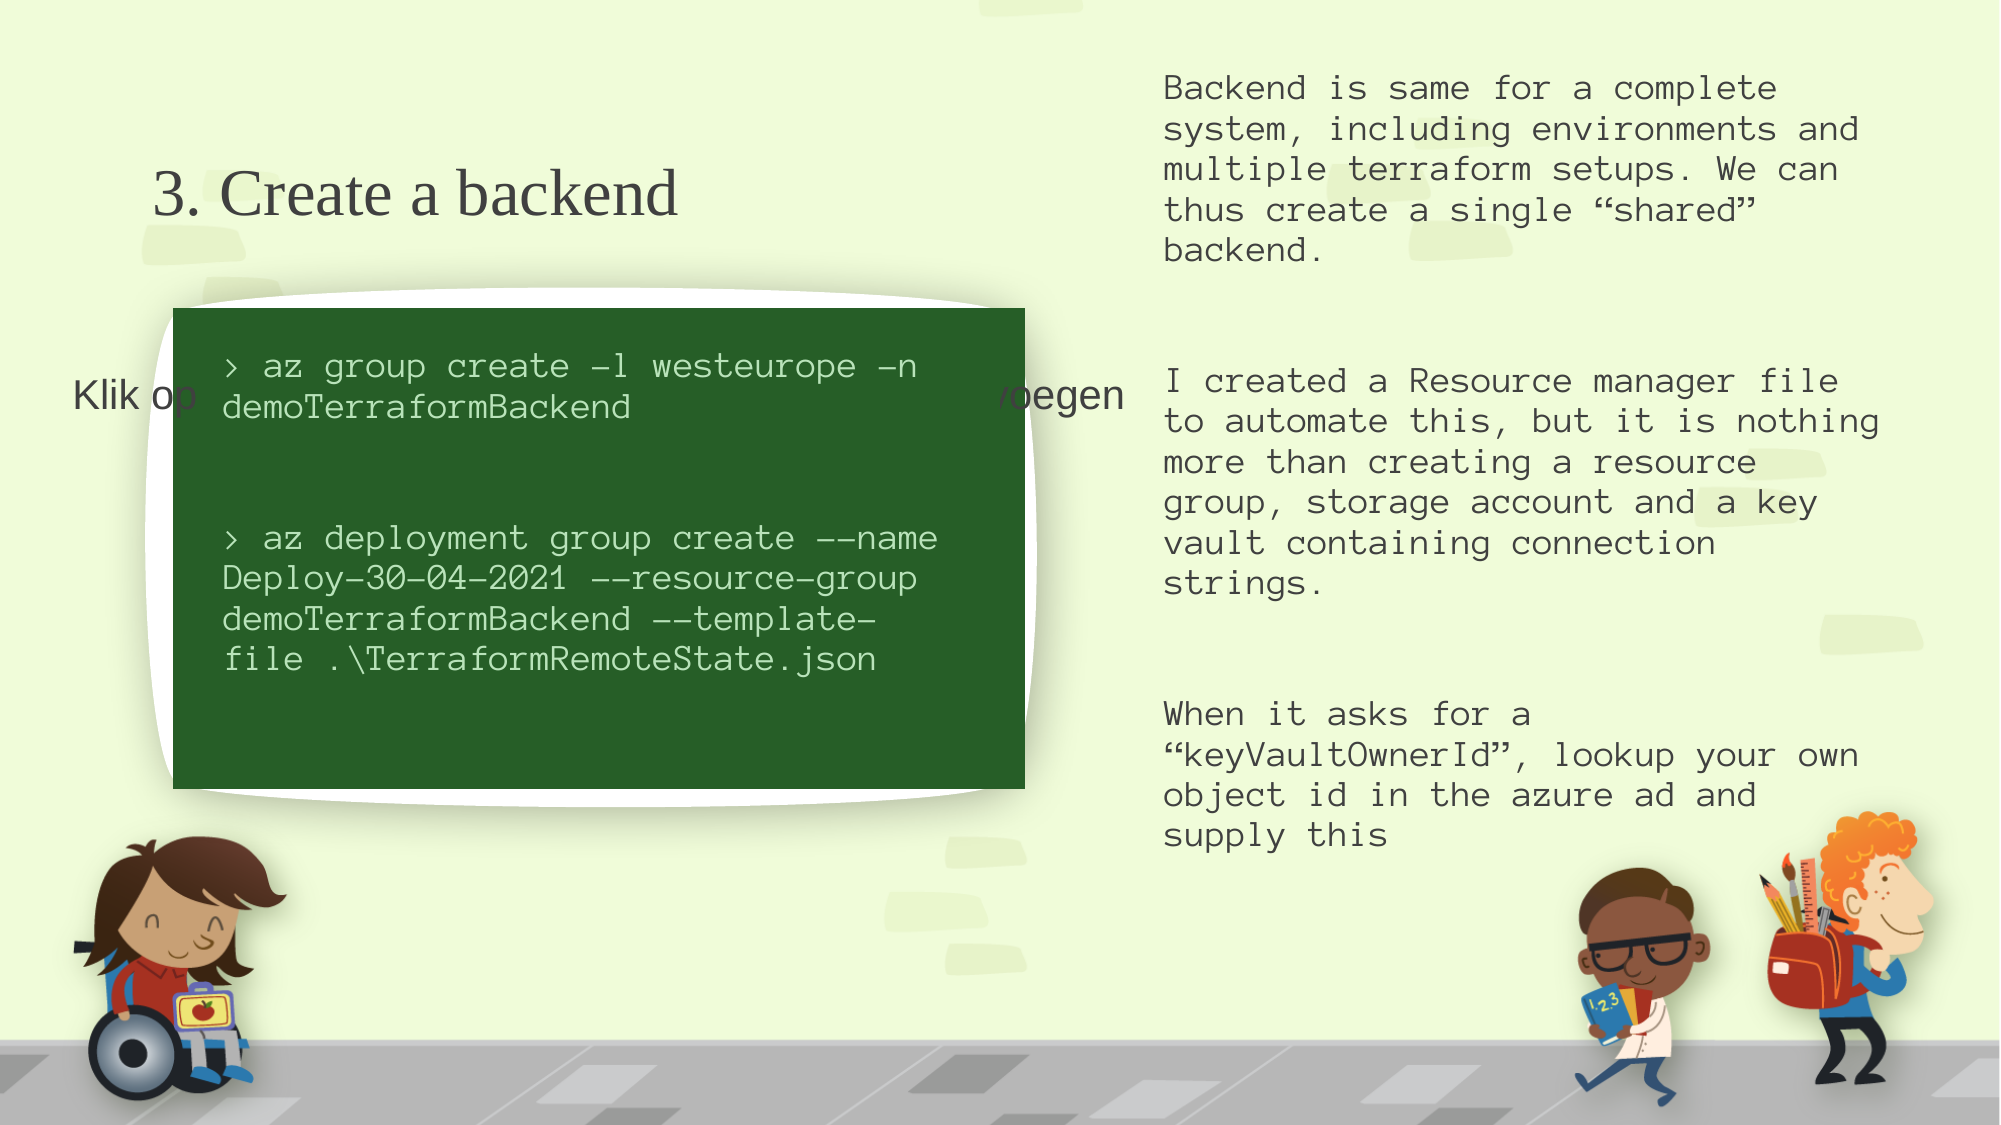

# 3. Create a backend
Backend is same for a complete system, including environments and multiple terraform setups. We can thus create a single “shared” backend.

I created a Resource manager file to automate this, but it is nothing more than creating a resource group, storage account and a key vault containing connection strings.

When it asks for a “keyVaultOwnerId”, lookup your own object id in the azure ad and supply this

> az group create -l westeurope -n demoTerraformBackend

> az deployment group create --name Deploy-30-04-2021 --resource-group demoTerraformBackend --template-file .\TerraformRemoteState.json